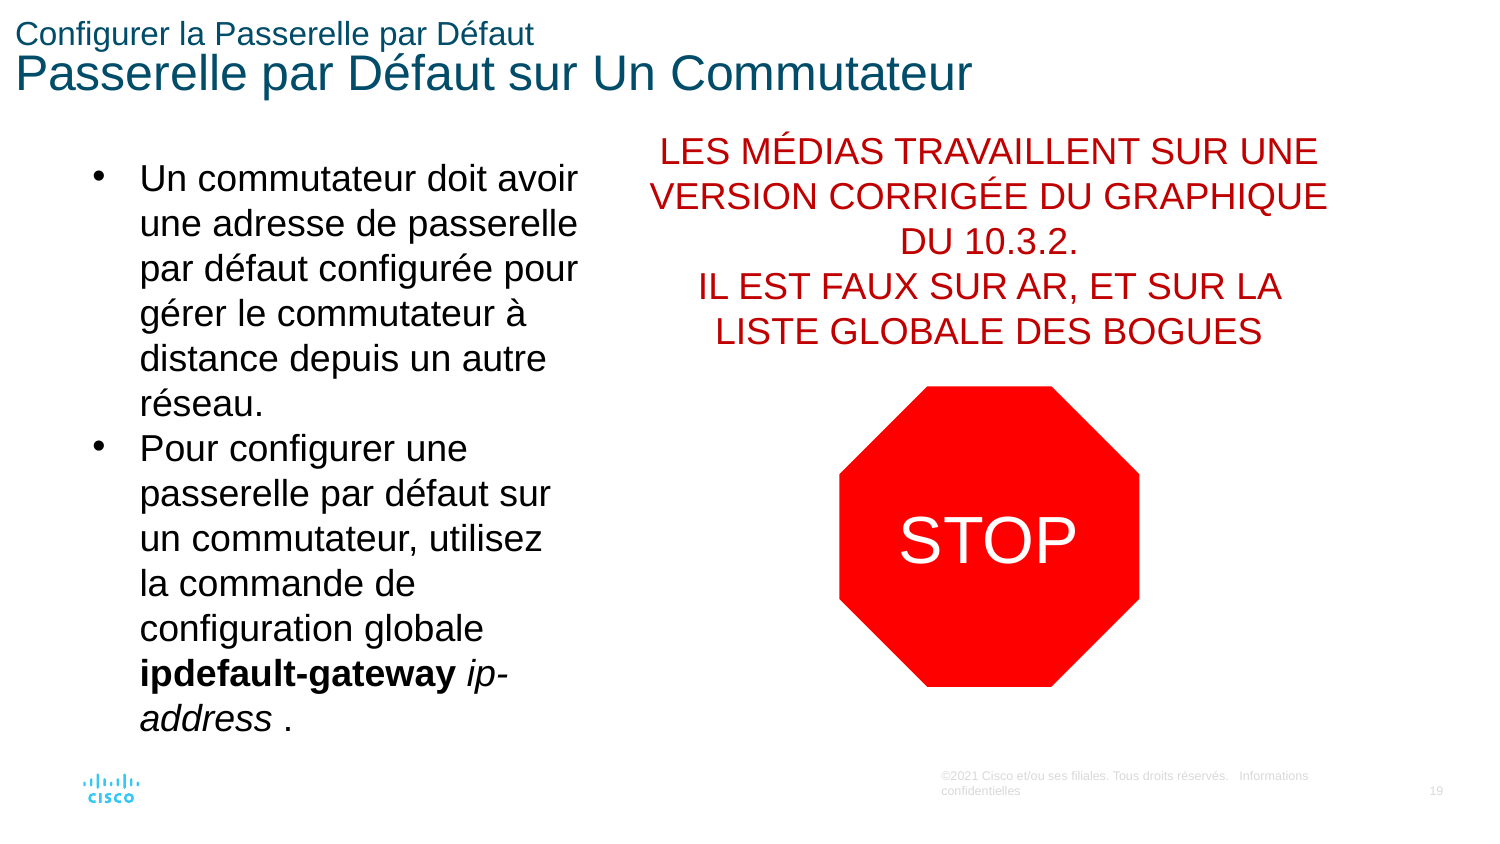

# Configurer la Passerelle par Défaut Passerelle par Défaut sur Un Commutateur
LES MÉDIAS TRAVAILLENT SUR UNE VERSION CORRIGÉE DU GRAPHIQUE DU 10.3.2.
IL EST FAUX SUR AR, ET SUR LA LISTE GLOBALE DES BOGUES
Un commutateur doit avoir une adresse de passerelle par défaut configurée pour gérer le commutateur à distance depuis un autre réseau.
Pour configurer une passerelle par défaut sur un commutateur, utilisez la commande de configuration globale ipdefault-gateway ip-address .
STOP